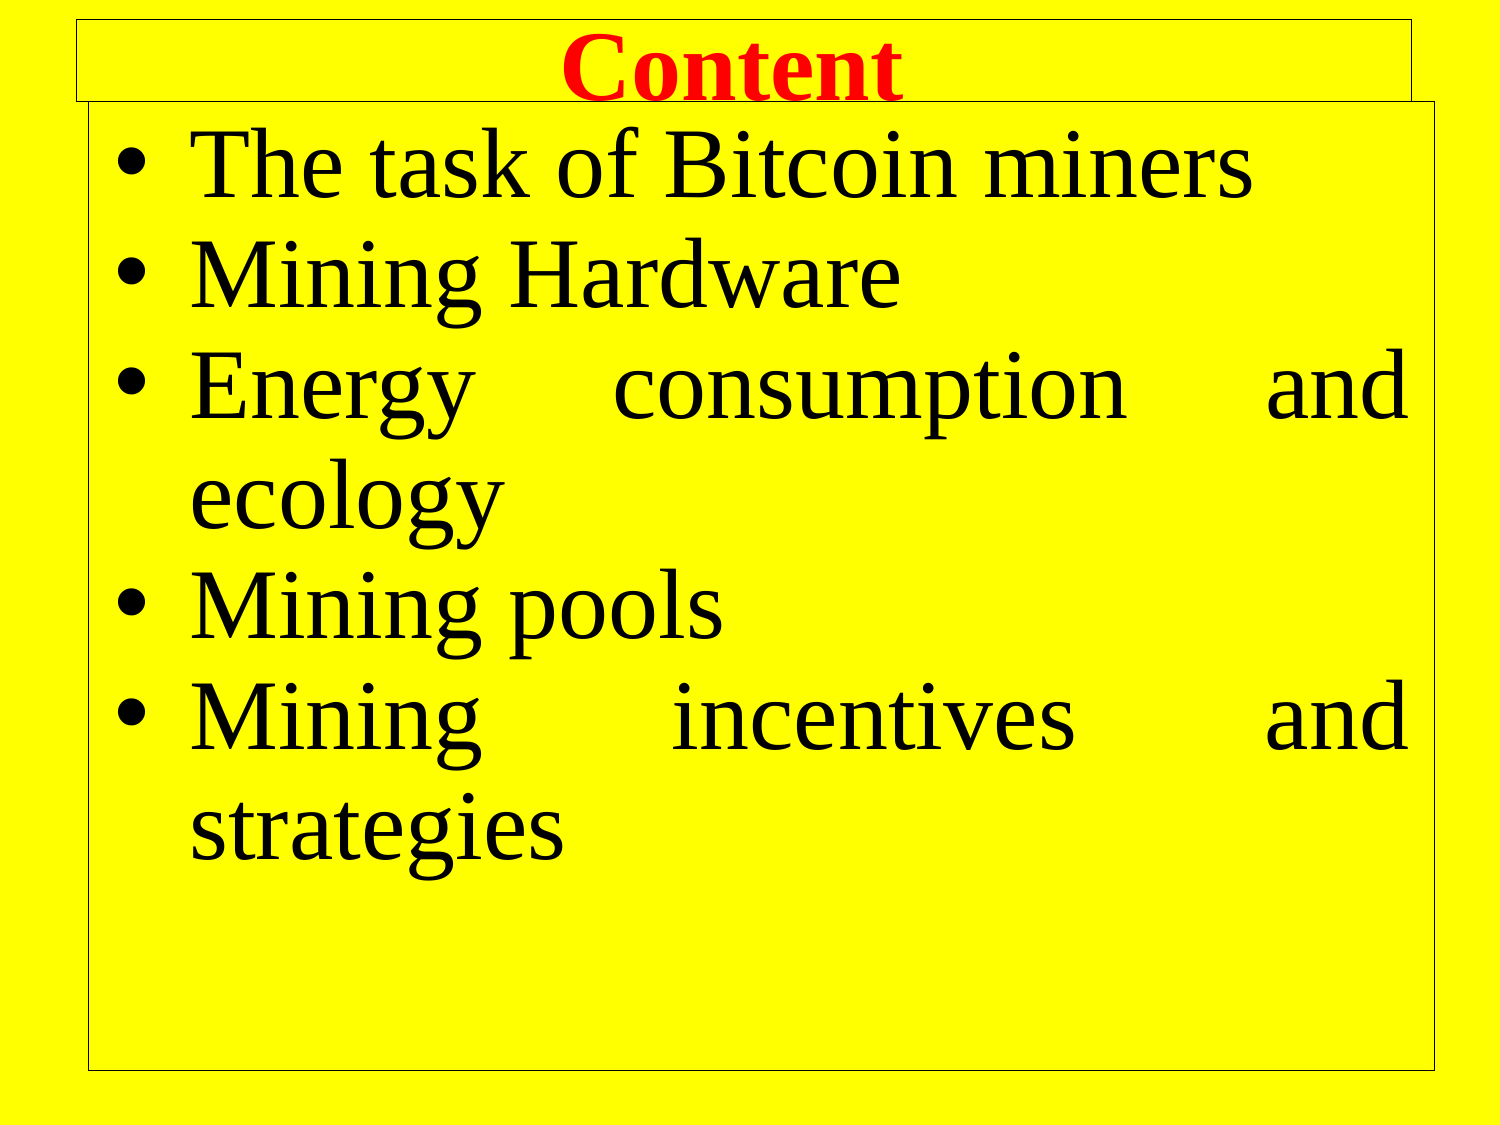

# Content
The task of Bitcoin miners
Mining Hardware
Energy consumption and ecology
Mining pools
Mining incentives and strategies